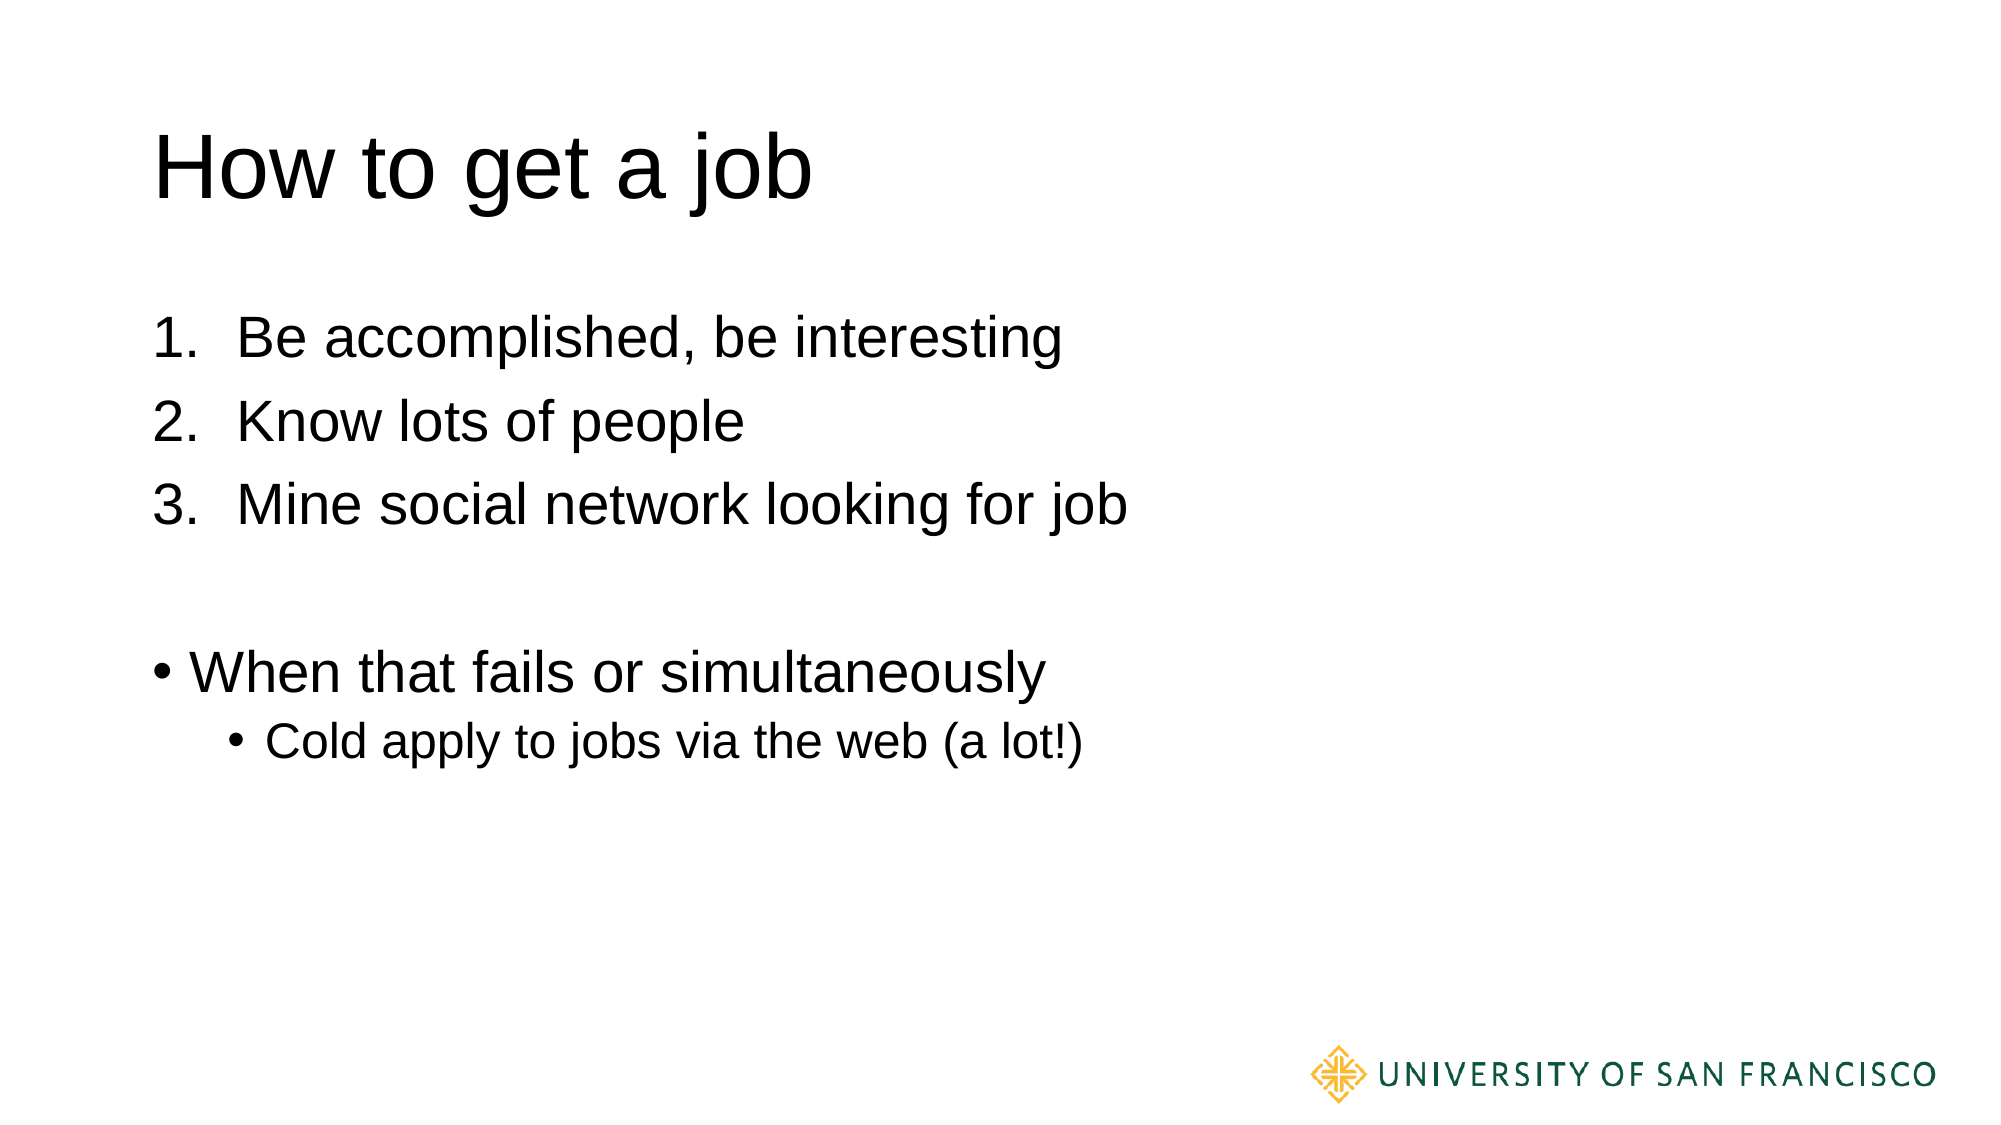

# How to get a job
Be accomplished, be interesting
Know lots of people
Mine social network looking for job

When that fails or simultaneously
Cold apply to jobs via the web (a lot!)